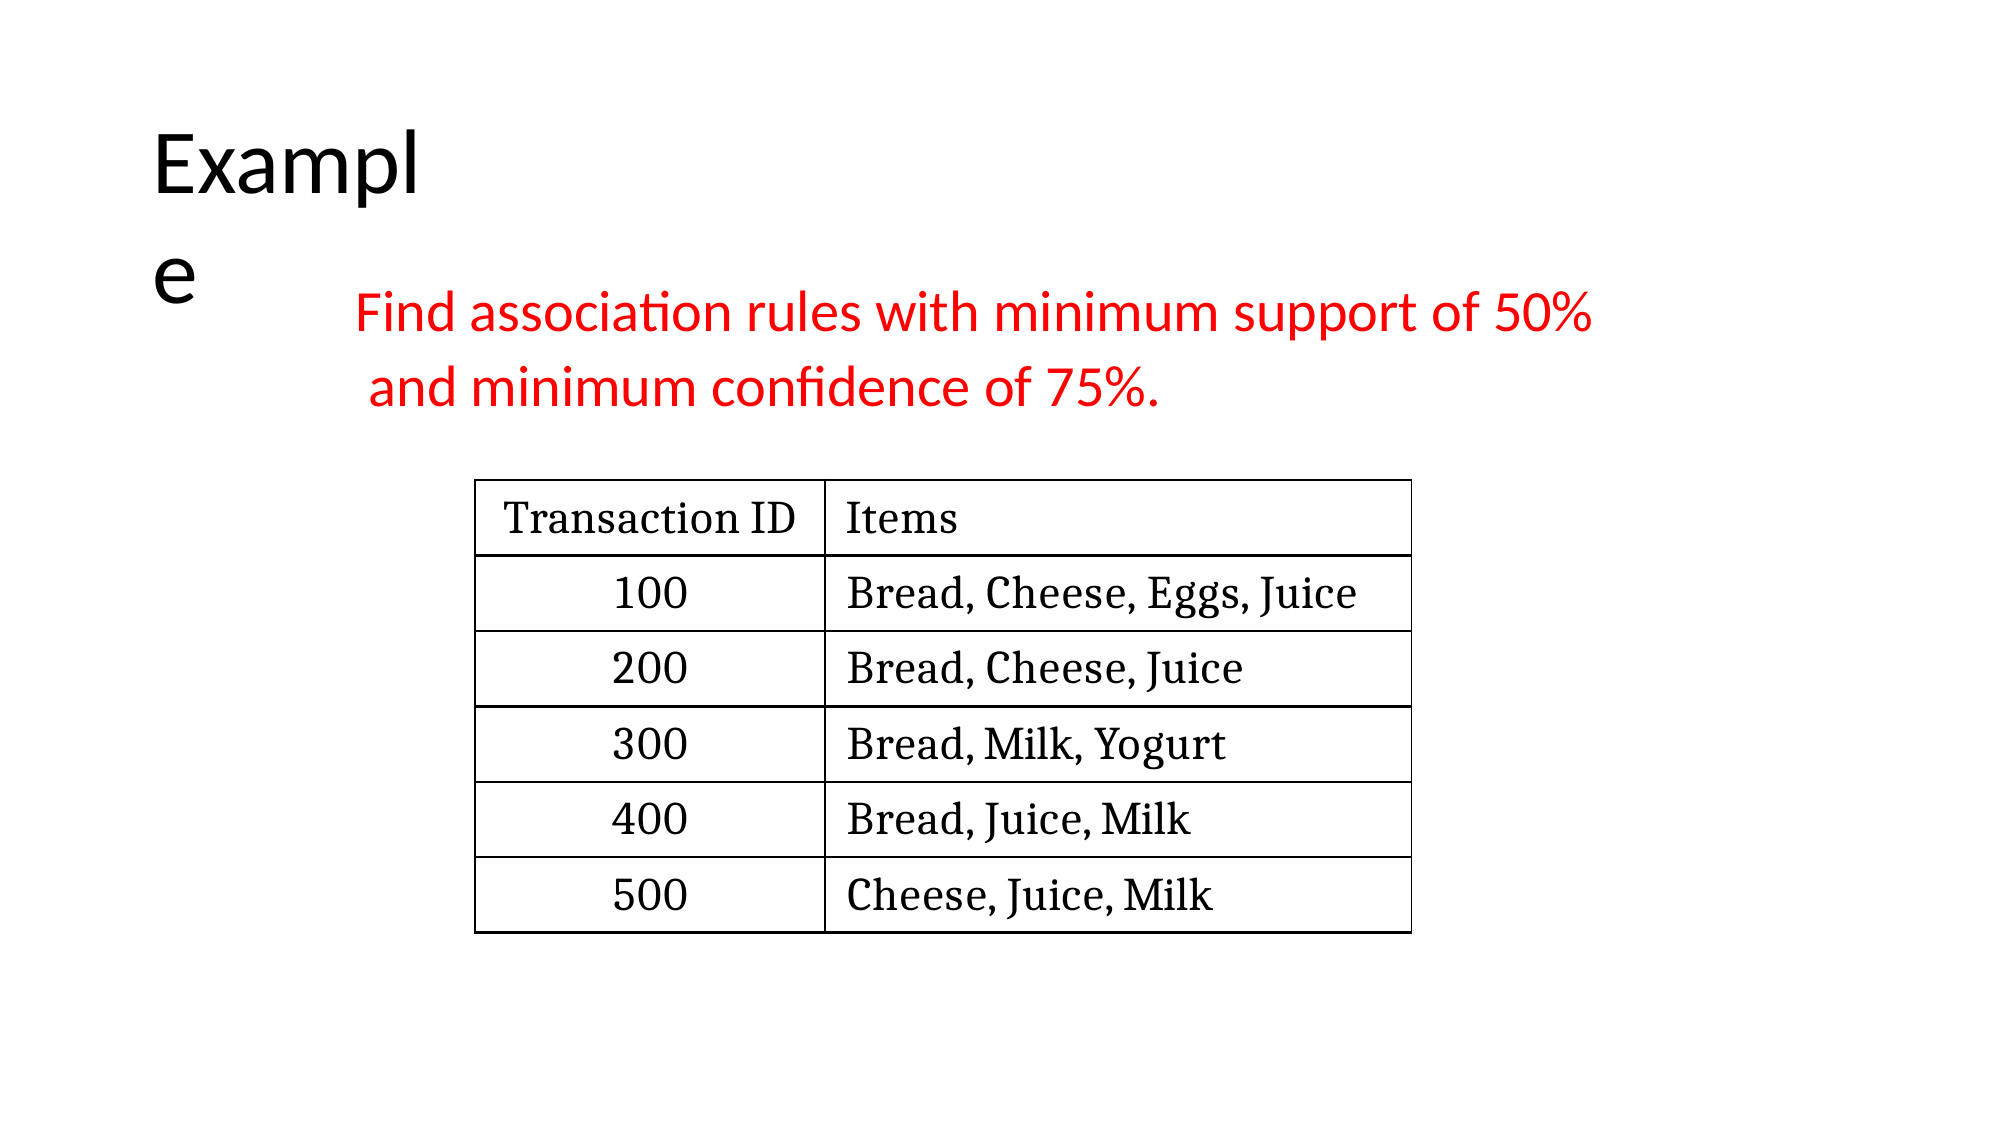

# Example
Find association rules with minimum support of 50%  and minimum confidence of 75%.
| Transaction ID | Items |
| --- | --- |
| 100 | Bread, Cheese, Eggs, Juice |
| 200 | Bread, Cheese, Juice |
| 300 | Bread, Milk, Yogurt |
| 400 | Bread, Juice, Milk |
| 500 | Cheese, Juice, Milk |